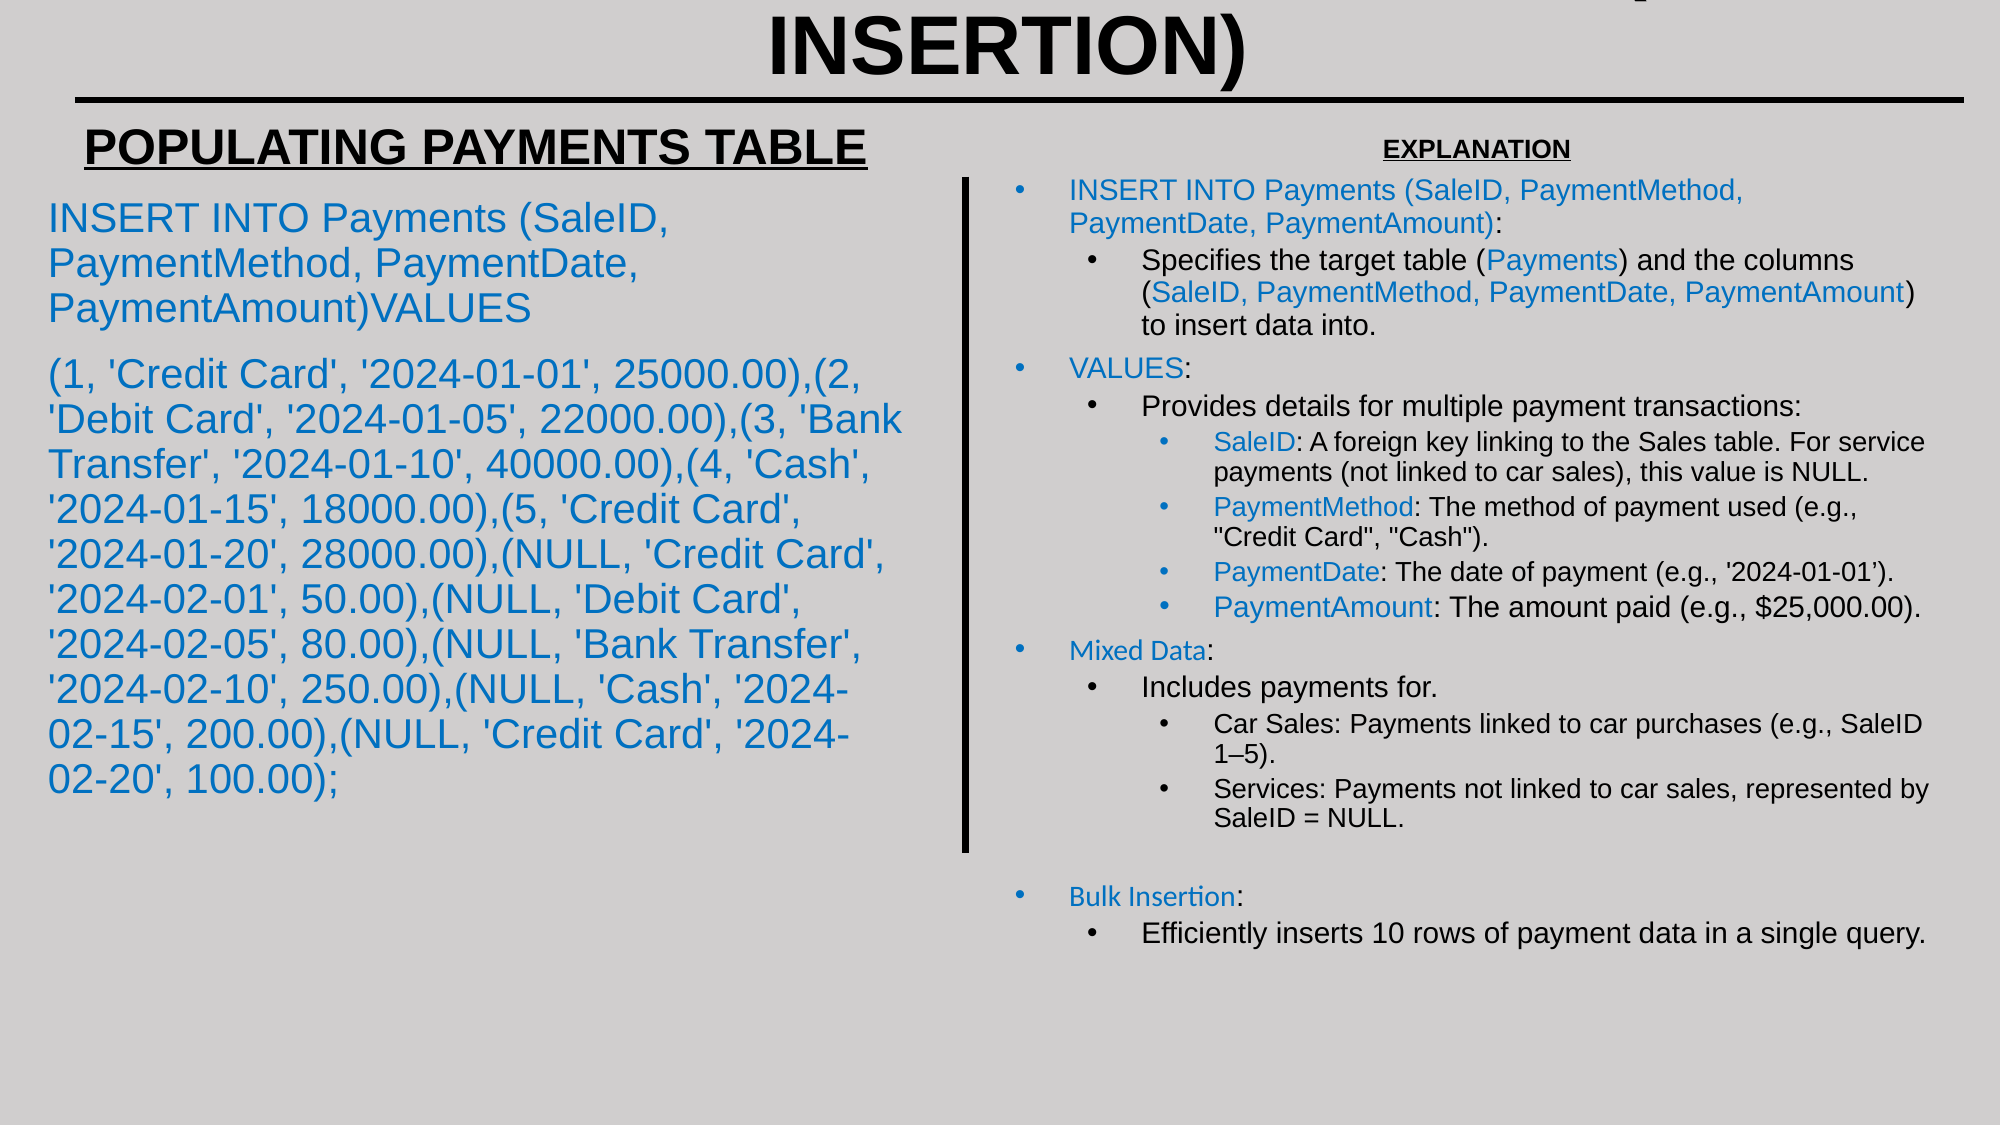

# DATA MANIPULATION STATEMENTS (DATA INSERTION)
POPULATING PAYMENTS TABLE
INSERT INTO Payments (SaleID, PaymentMethod, PaymentDate, PaymentAmount)VALUES
(1, 'Credit Card', '2024-01-01', 25000.00),(2, 'Debit Card', '2024-01-05', 22000.00),(3, 'Bank Transfer', '2024-01-10', 40000.00),(4, 'Cash', '2024-01-15', 18000.00),(5, 'Credit Card', '2024-01-20', 28000.00),(NULL, 'Credit Card', '2024-02-01', 50.00),(NULL, 'Debit Card', '2024-02-05', 80.00),(NULL, 'Bank Transfer', '2024-02-10', 250.00),(NULL, 'Cash', '2024-02-15', 200.00),(NULL, 'Credit Card', '2024-02-20', 100.00);
EXPLANATION
INSERT INTO Payments (SaleID, PaymentMethod, PaymentDate, PaymentAmount):
Specifies the target table (Payments) and the columns (SaleID, PaymentMethod, PaymentDate, PaymentAmount) to insert data into.
VALUES:
Provides details for multiple payment transactions:
SaleID: A foreign key linking to the Sales table. For service payments (not linked to car sales), this value is NULL.
PaymentMethod: The method of payment used (e.g., "Credit Card", "Cash").
PaymentDate: The date of payment (e.g., '2024-01-01’).
PaymentAmount: The amount paid (e.g., $25,000.00).
Mixed Data:
Includes payments for.
Car Sales: Payments linked to car purchases (e.g., SaleID 1–5).
Services: Payments not linked to car sales, represented by SaleID = NULL.

Bulk Insertion:
Efficiently inserts 10 rows of payment data in a single query.